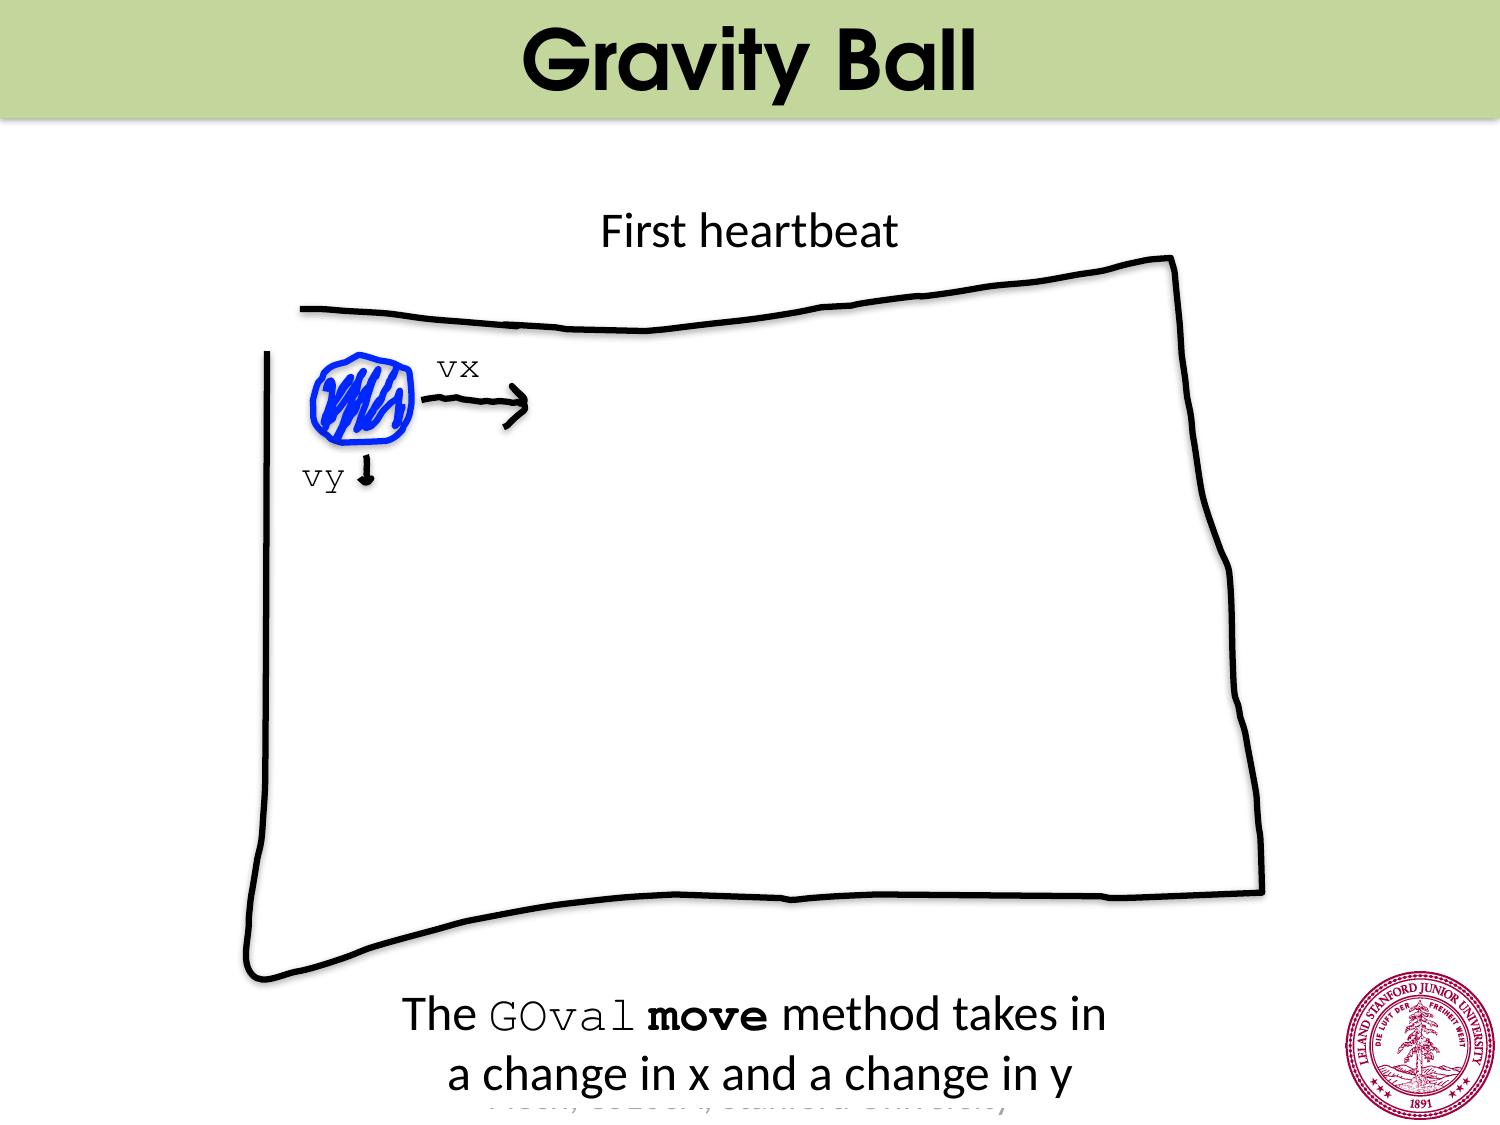

Gravity Ball
First heartbeat

vx

vy

The GOval move method takes in
a change in x and a change in y